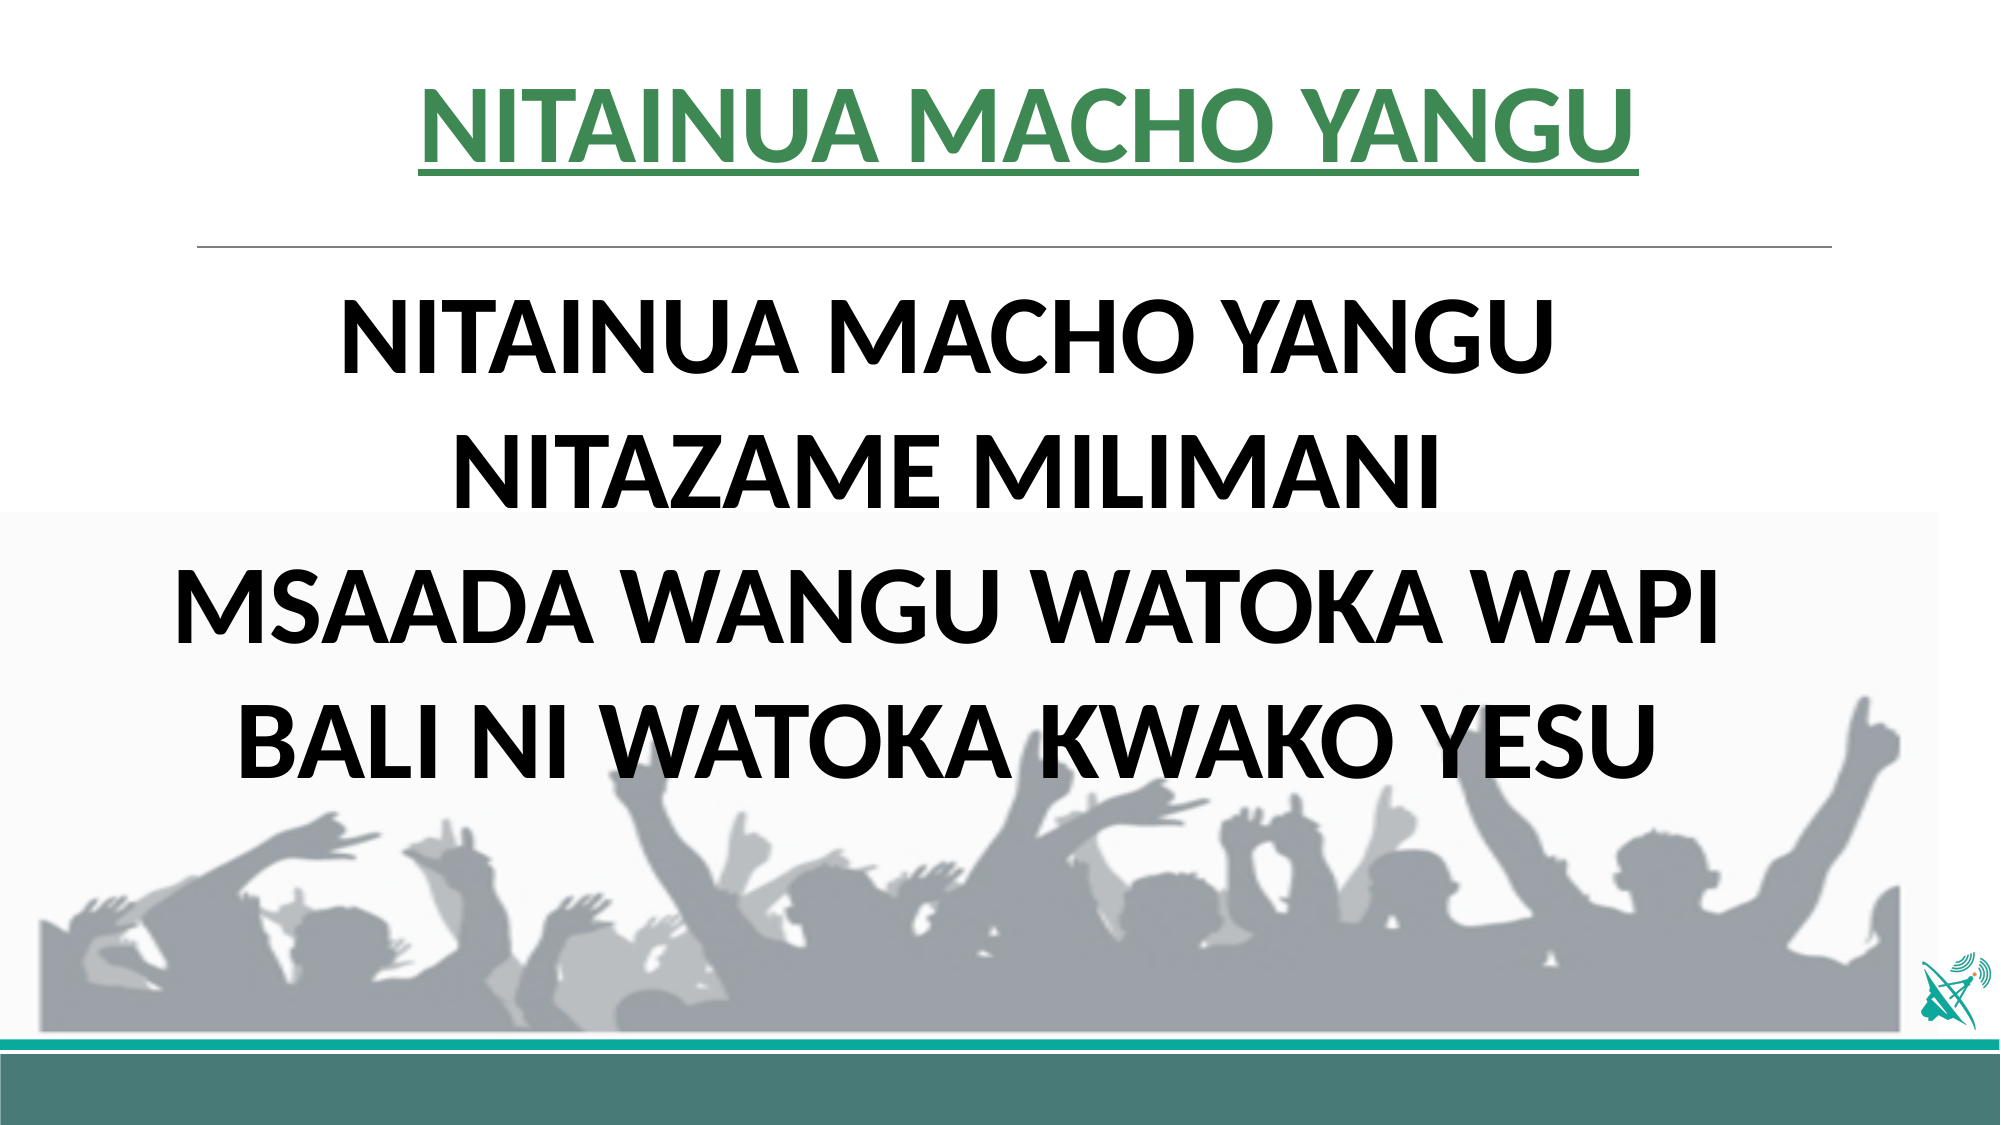

# NITAINUA MACHO YANGU
NITAINUA MACHO YANGU
NITAZAME MILIMANI
MSAADA WANGU WATOKA WAPI
BALI NI WATOKA KWAKO YESU